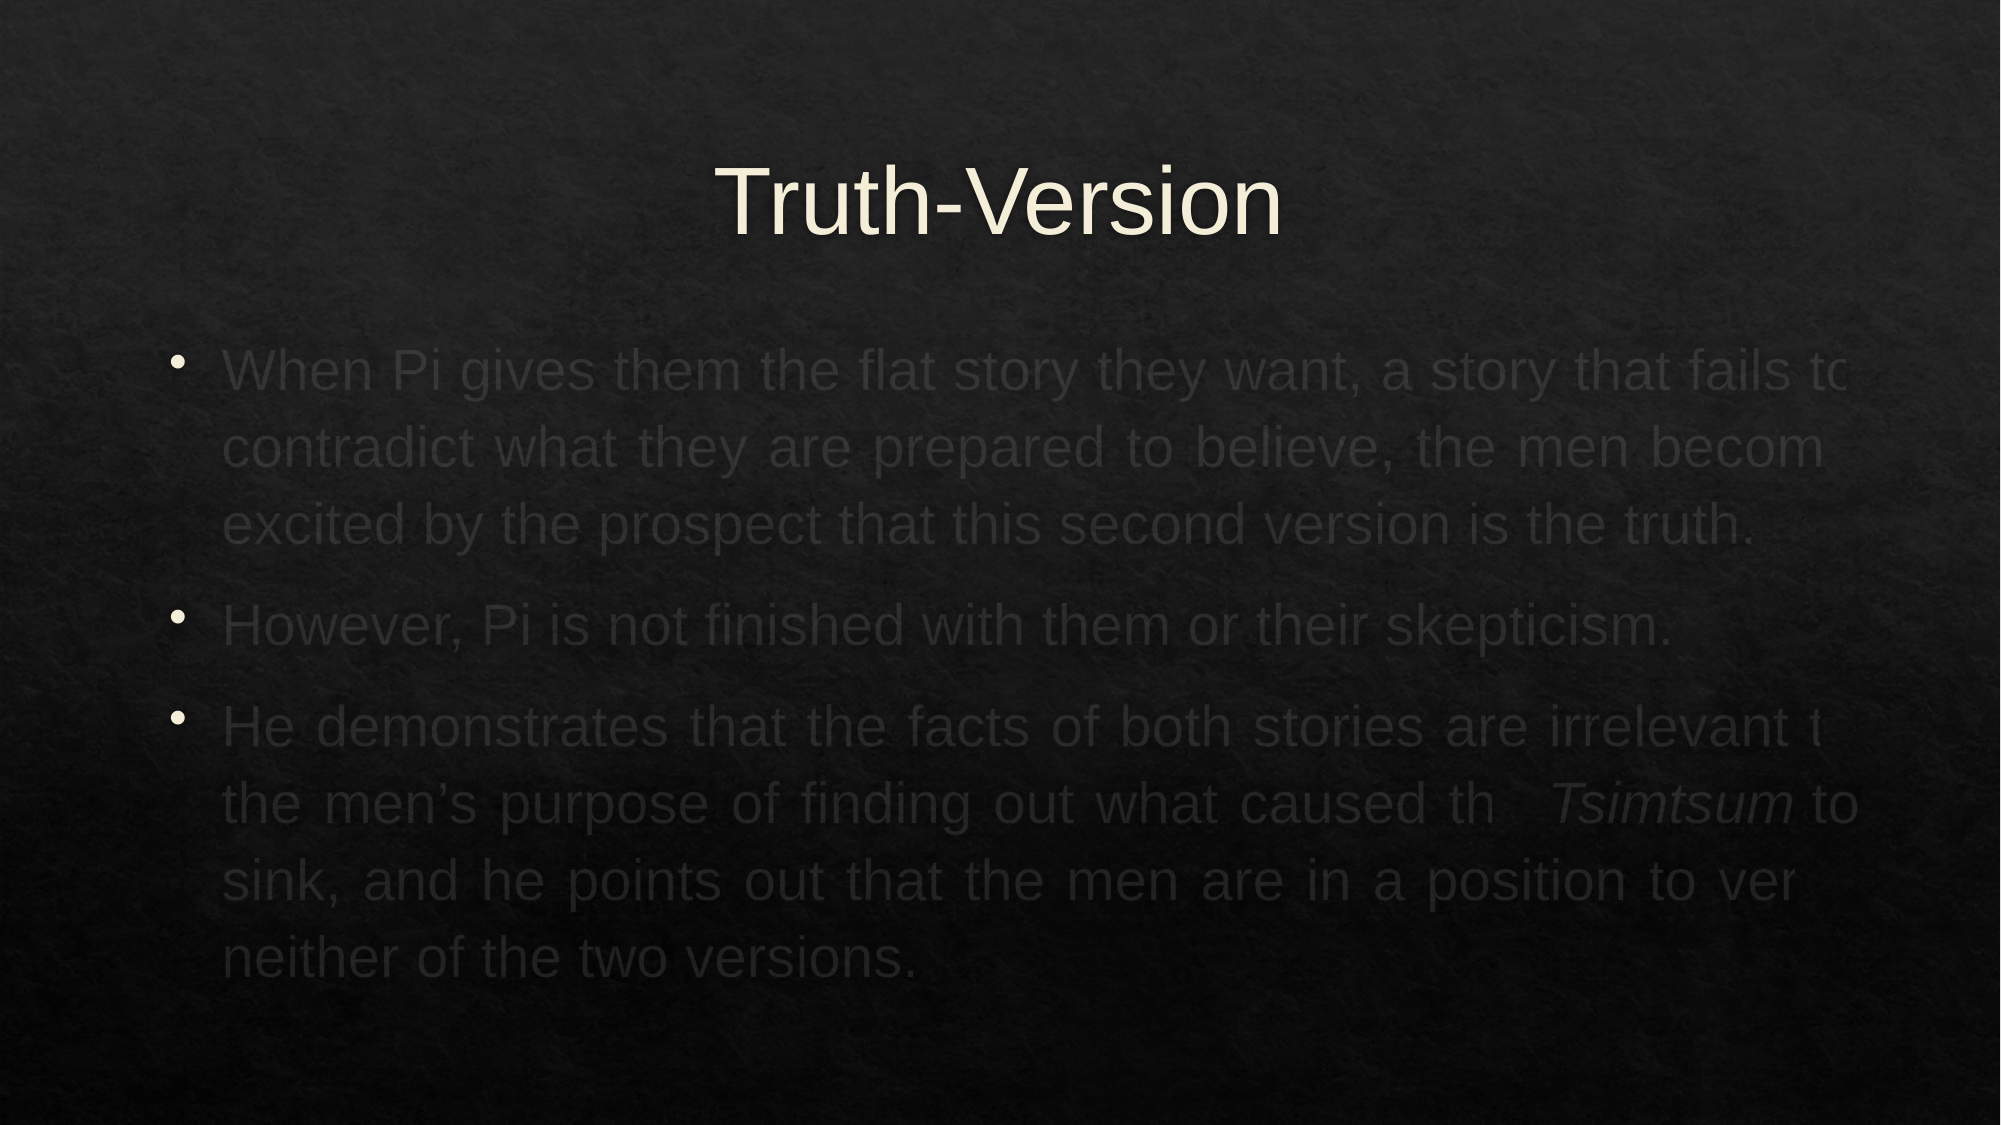

# Truth-Version
When Pi gives them the flat story they want, a story that fails to contradict what they are prepared to believe, the men become excited by the prospect that this second version is the truth.
However, Pi is not finished with them or their skepticism.
He demonstrates that the facts of both stories are irrelevant to the men’s purpose of finding out what caused the Tsimtsum to sink, and he points out that the men are in a position to verify neither of the two versions.